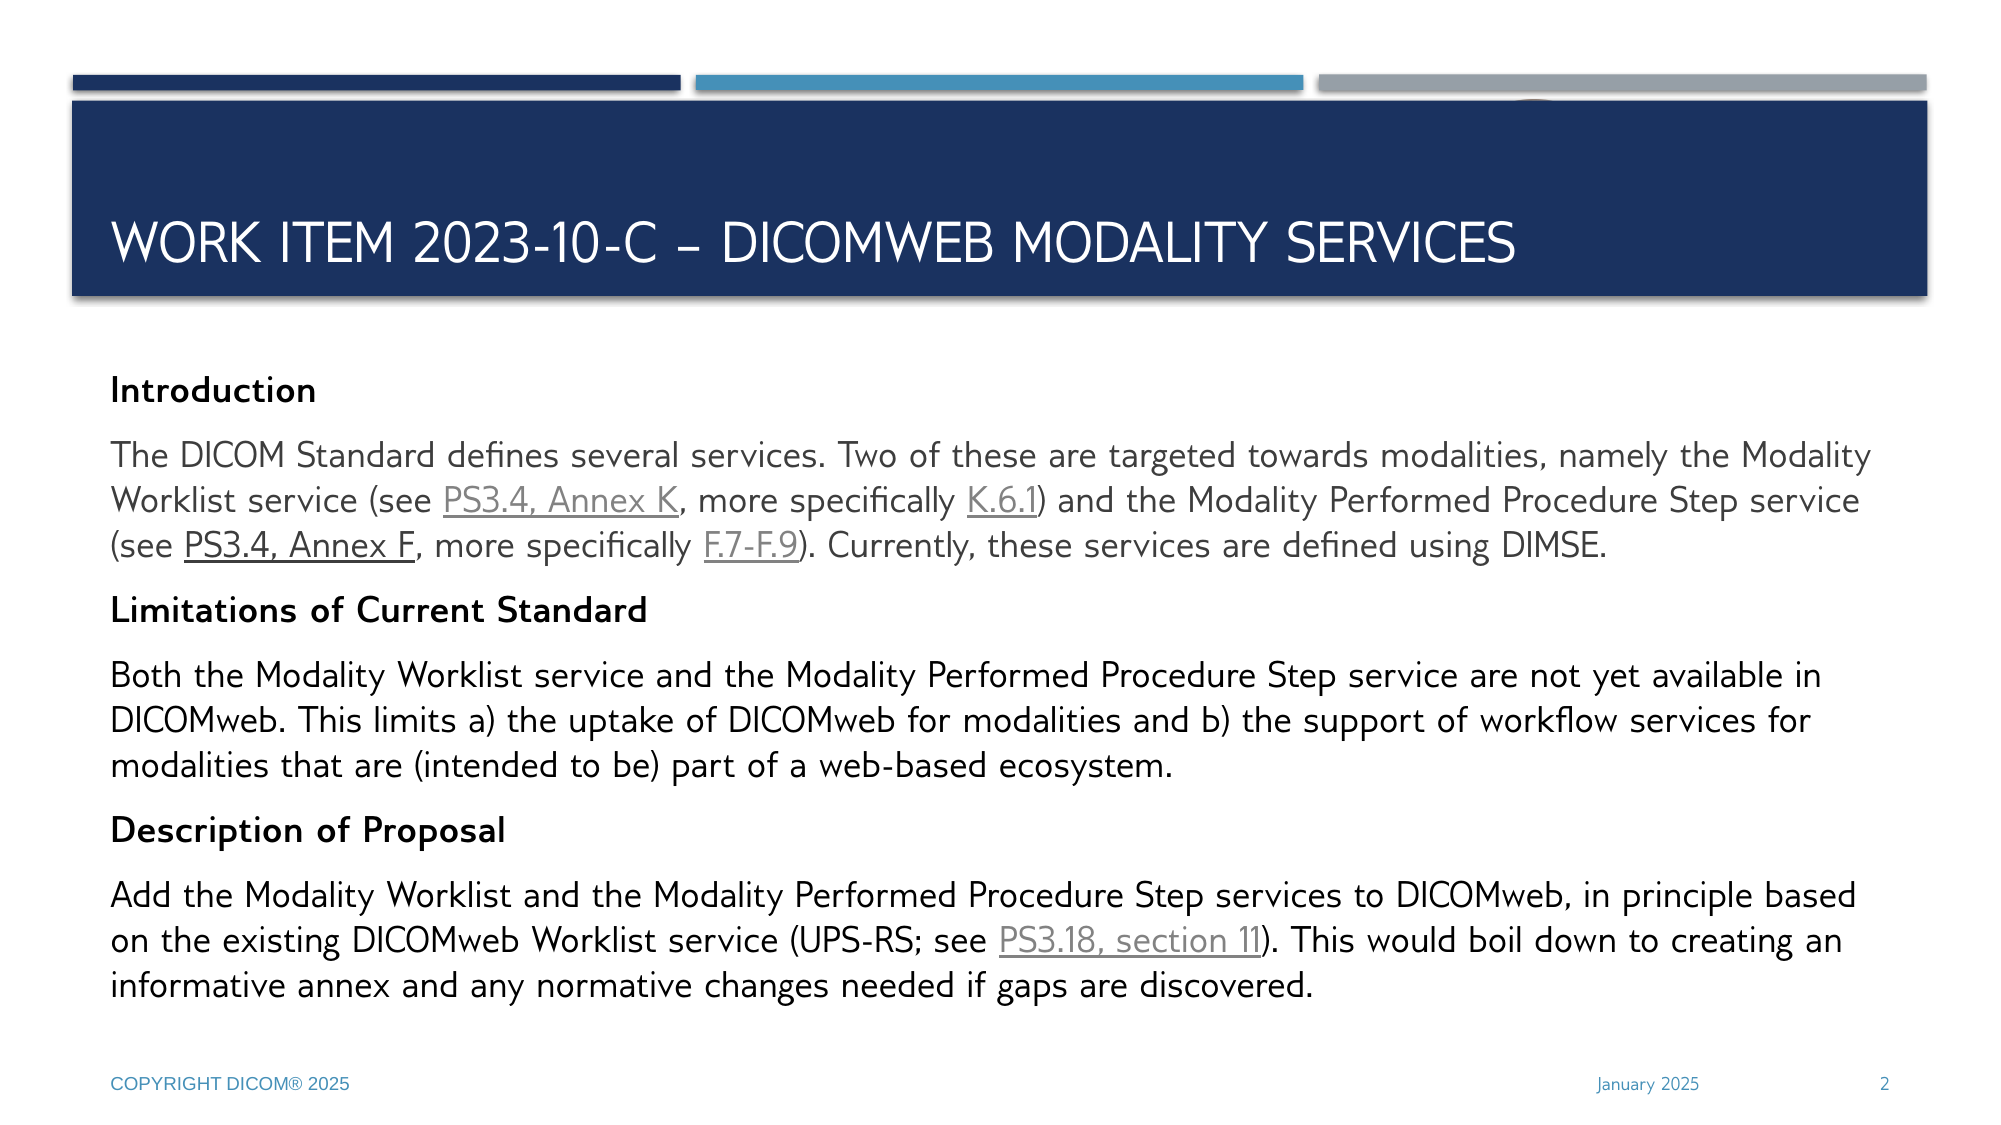

# Work item 2023-10-C – DICOMweb Modality Services
Introduction
The DICOM Standard defines several services. Two of these are targeted towards modalities, namely the Modality Worklist service (see PS3.4, Annex K, more specifically K.6.1) and the Modality Performed Procedure Step service (see PS3.4, Annex F, more specifically F.7-F.9). Currently, these services are defined using DIMSE.
Limitations of Current Standard
Both the Modality Worklist service and the Modality Performed Procedure Step service are not yet available in DICOMweb. This limits a) the uptake of DICOMweb for modalities and b) the support of workflow services for modalities that are (intended to be) part of a web-based ecosystem.
Description of Proposal
Add the Modality Worklist and the Modality Performed Procedure Step services to DICOMweb, in principle based on the existing DICOMweb Worklist service (UPS-RS; see PS3.18, section 11). This would boil down to creating an informative annex and any normative changes needed if gaps are discovered.
Copyright DICOM® 2025
January 2025
2